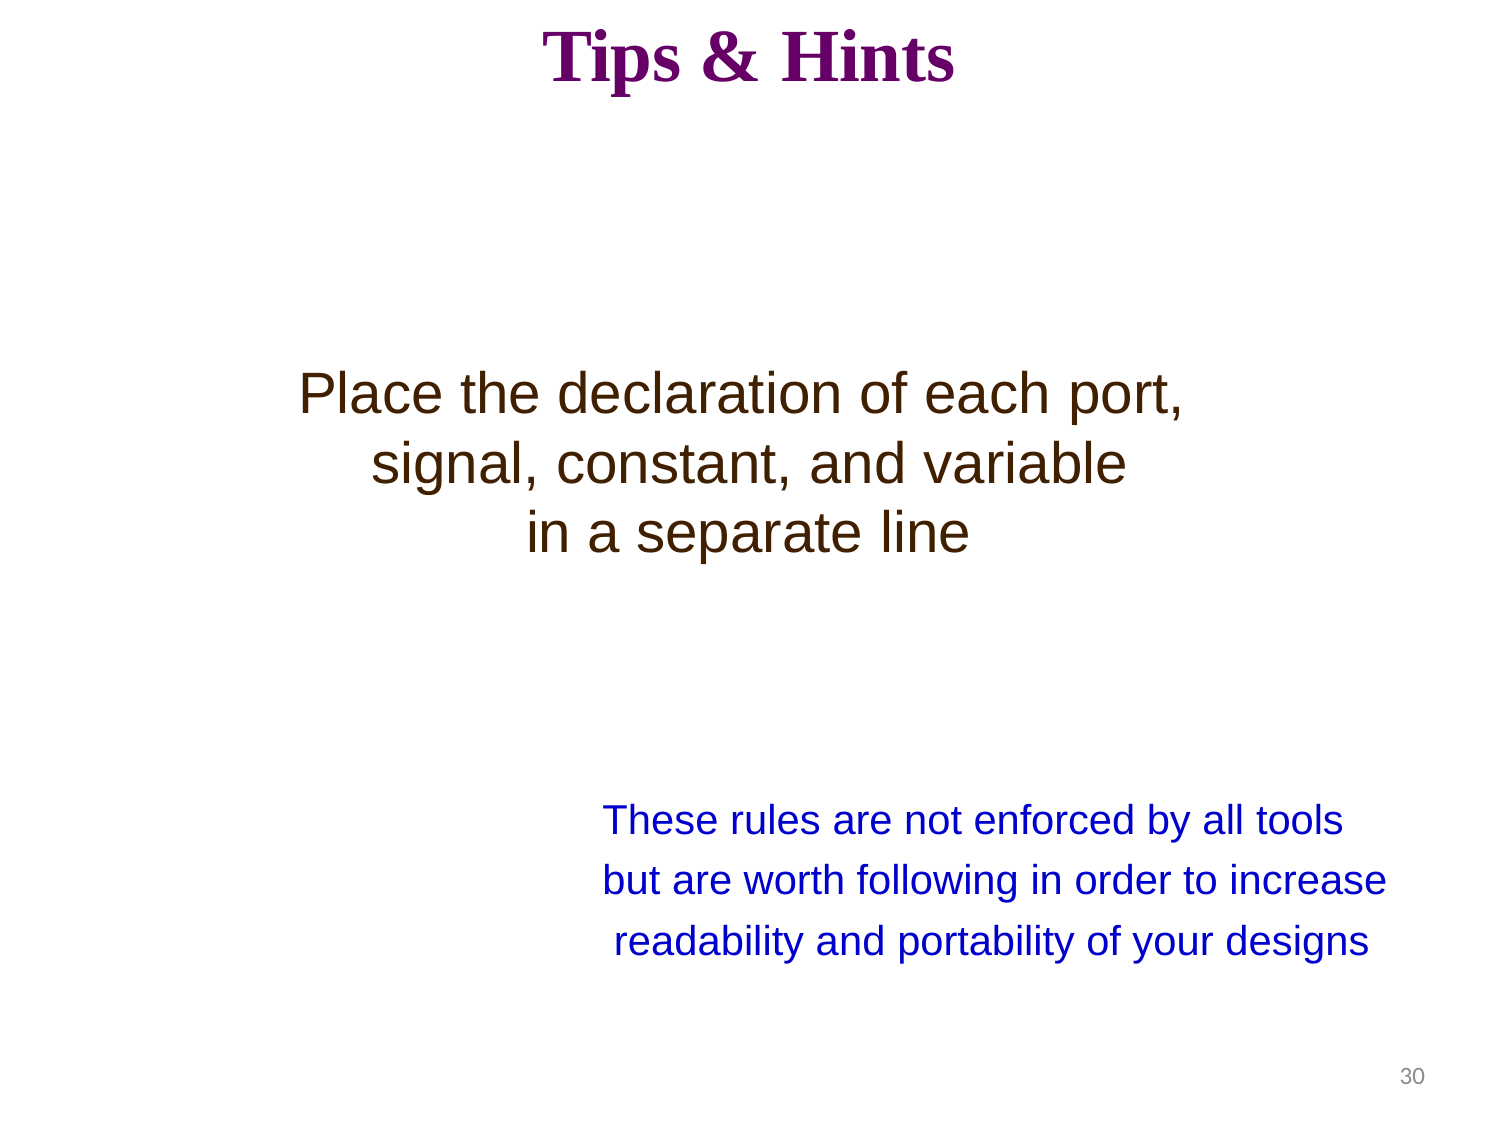

30
# Tips & Hints
Place the declaration of each port,  signal, constant, and variable
in a separate line
These rules are not enforced by all tools
but are worth following in order to increase  readability and portability of your designs